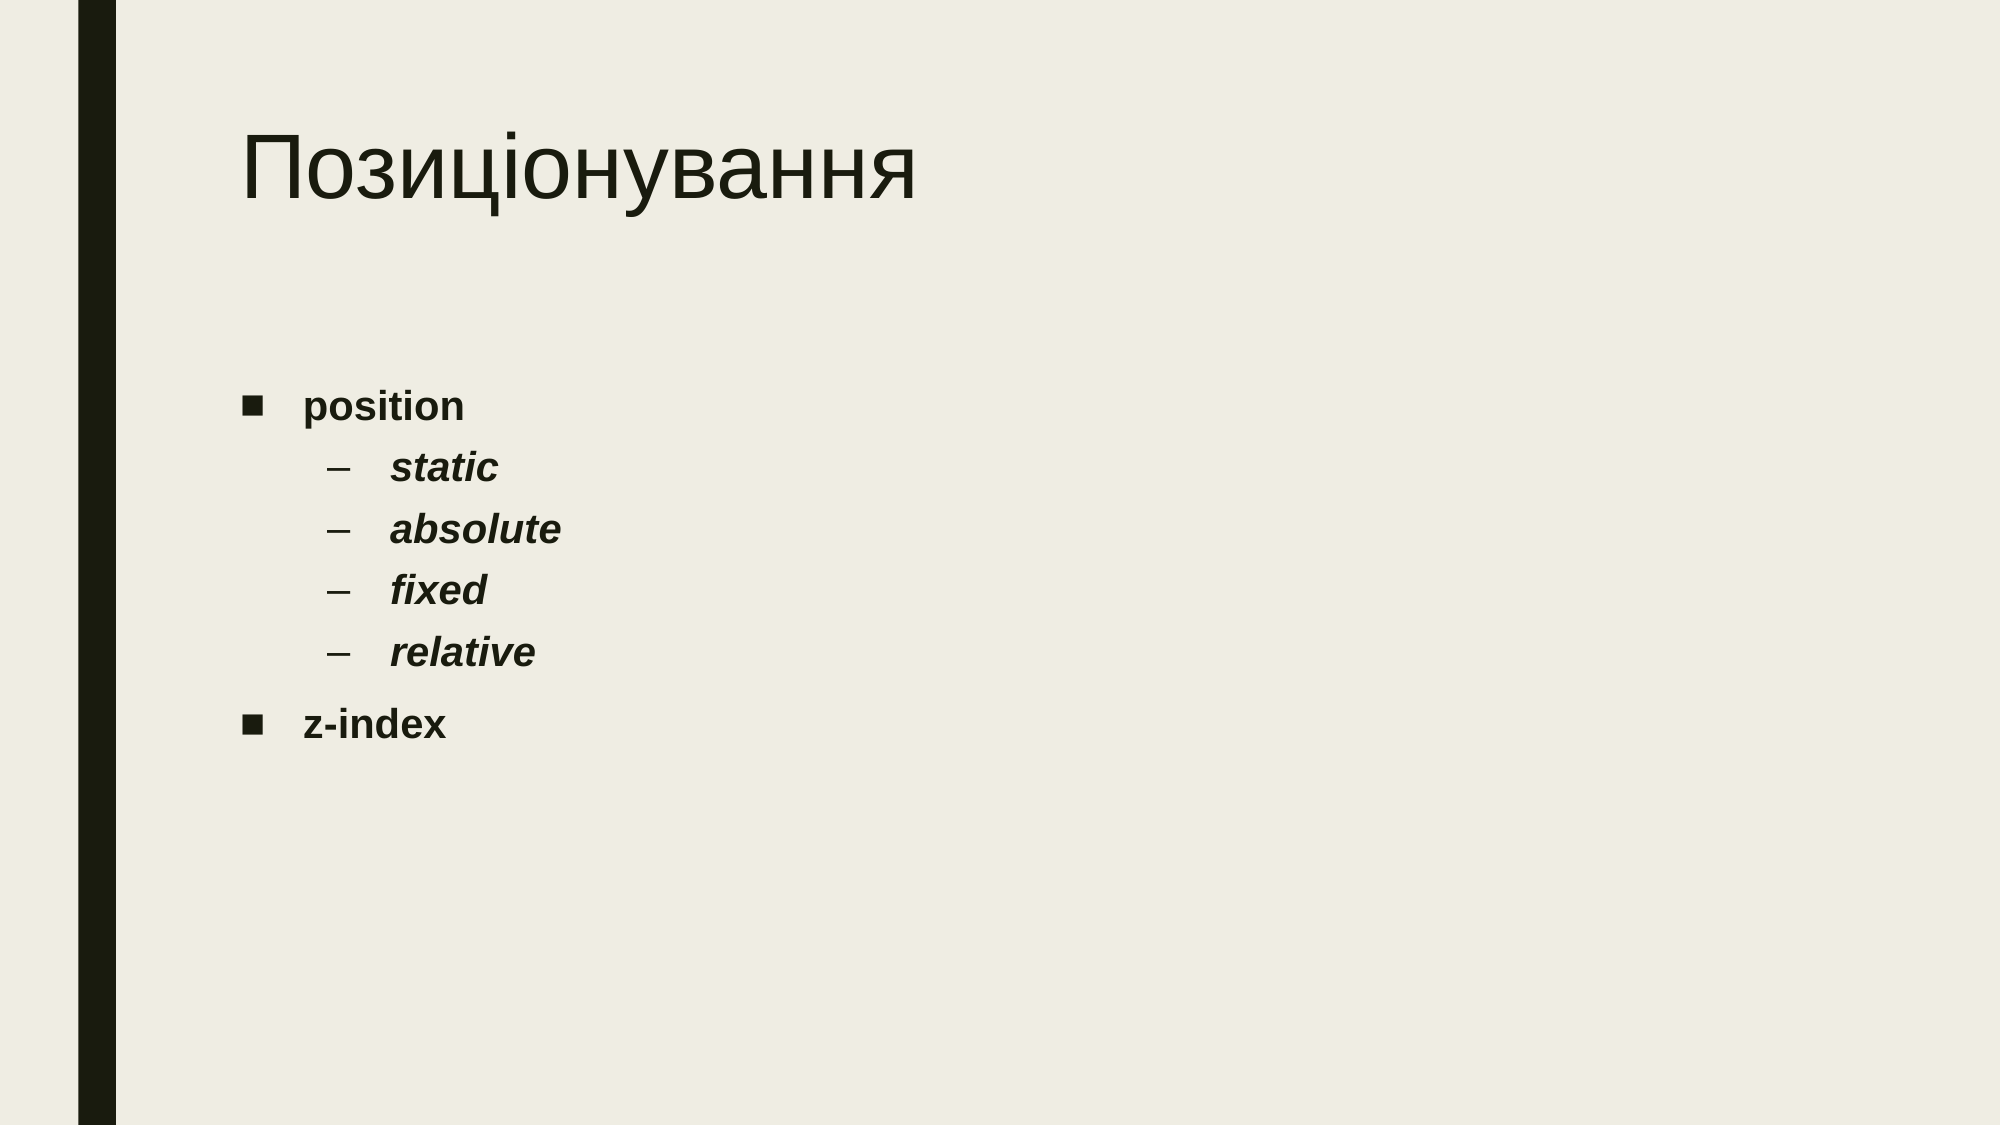

# Позиціонування
position
static
absolute
fixed
relative
z-index